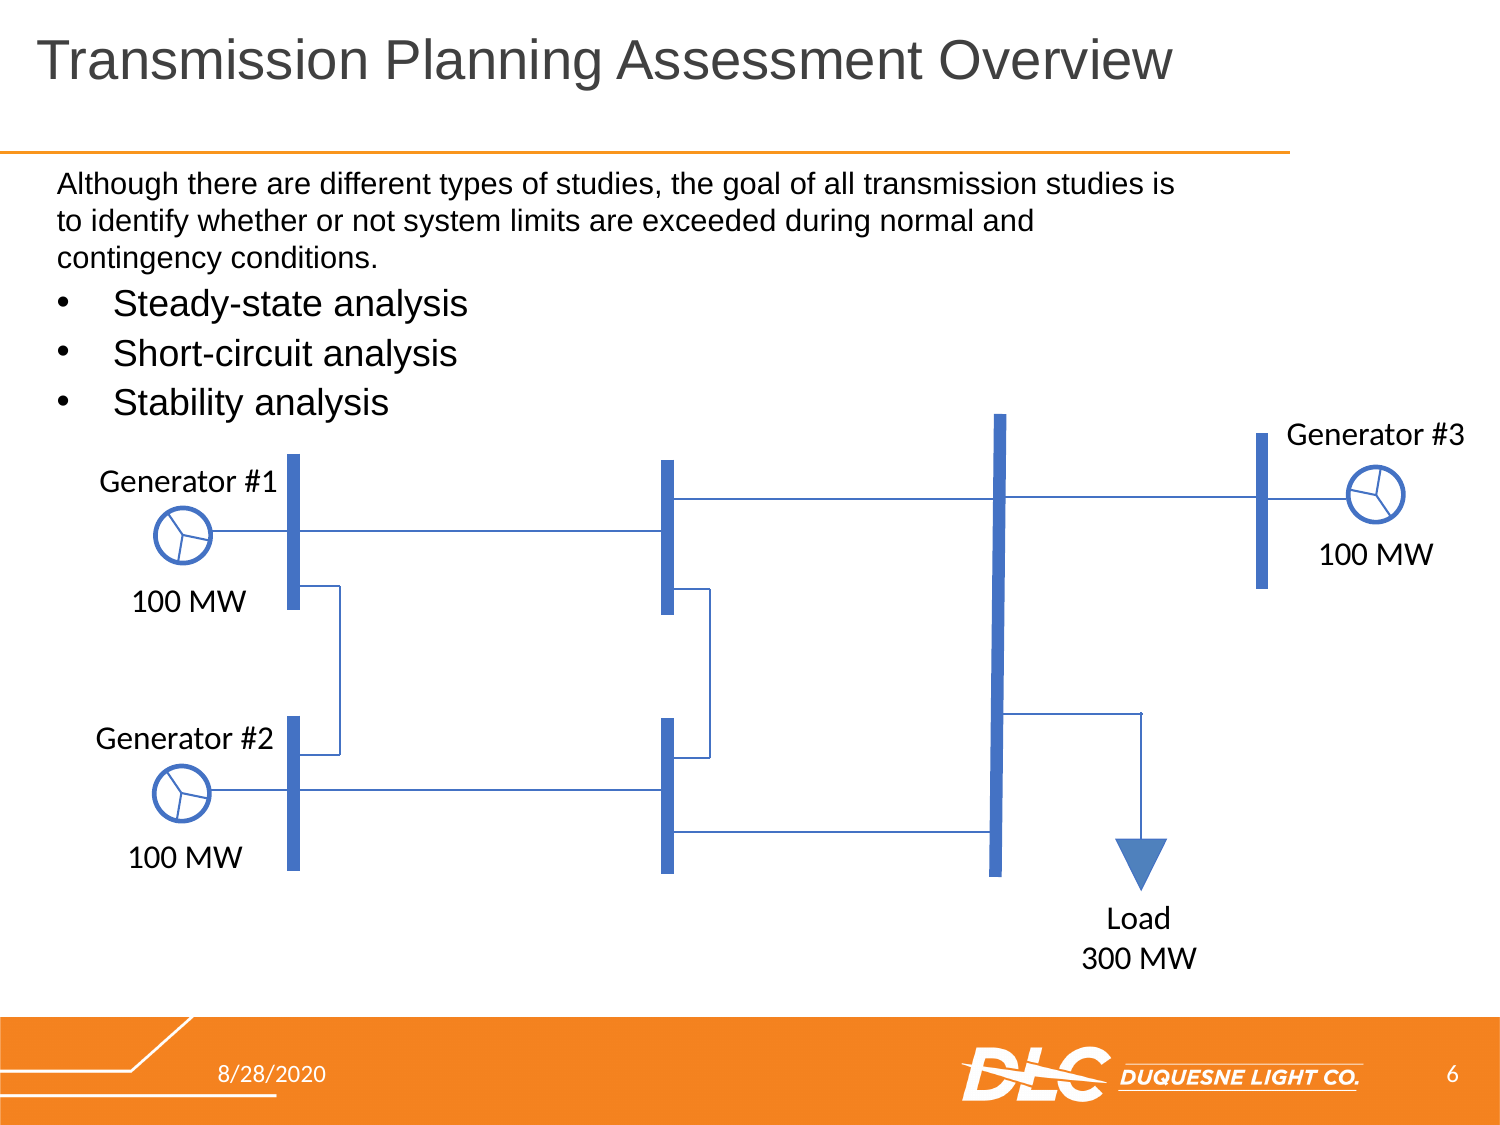

# Transmission Planning Assessment Overview

Although there are different types of studies, the goal of all transmission studies is to identify whether or not system limits are exceeded during normal and contingency conditions.

Steady-state analysis
Short-circuit analysis
Stability analysis
Generator #3

100 MW
Generator #1

100 MW

Generator #2

100 MW

Load
300 MW
8/28/2020
6